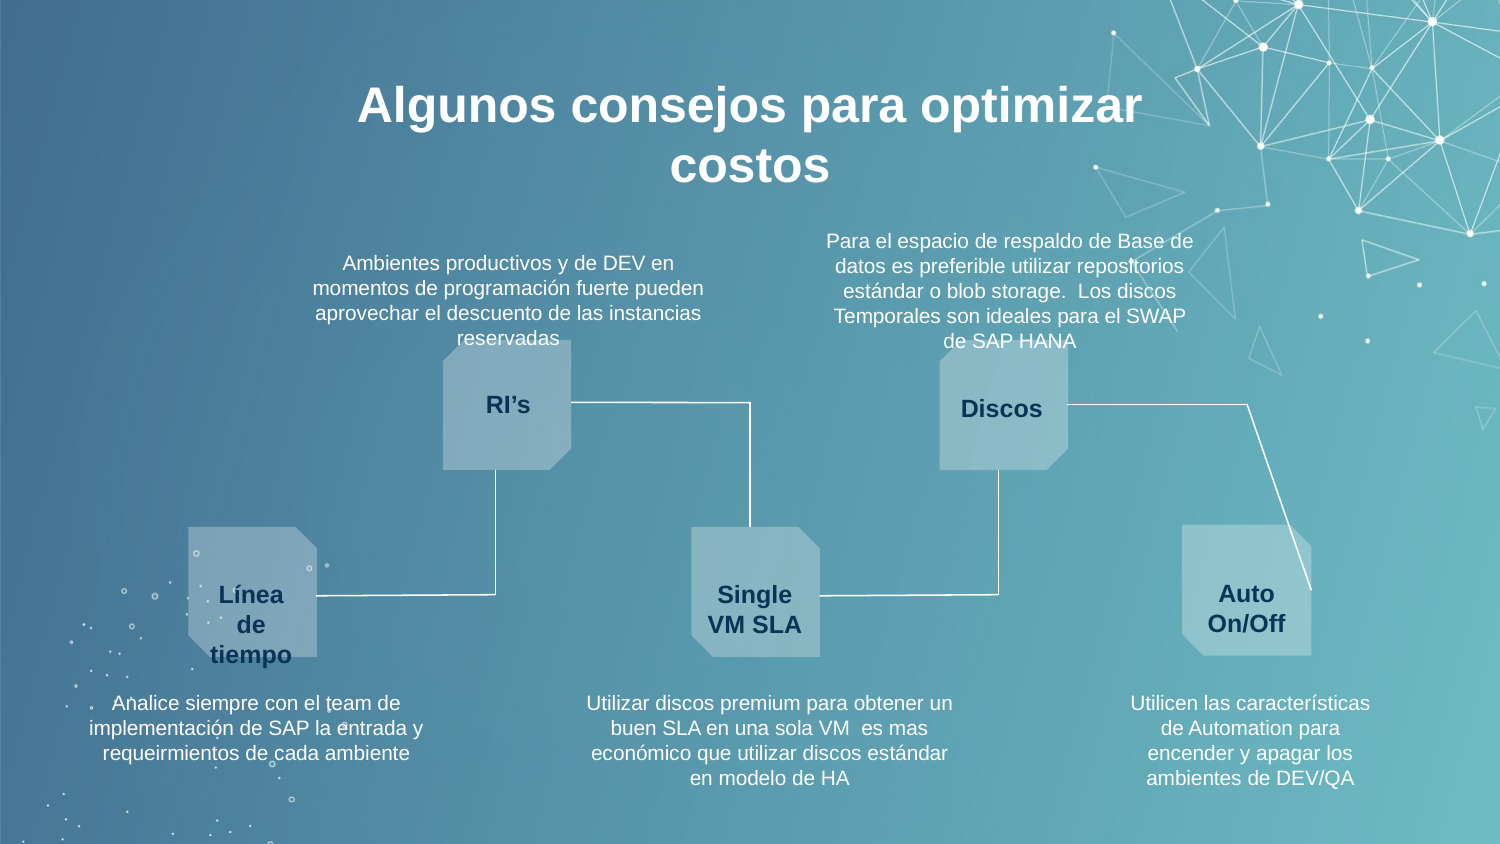

# Algunos consejos para optimizar costos
Para el espacio de respaldo de Base de datos es preferible utilizar repositorios estándar o blob storage.  Los discos Temporales son ideales para el SWAP de SAP HANA
Ambientes productivos y de DEV en momentos de programación fuerte pueden aprovechar el descuento de las instancias reservadas

RI’s
Discos

Auto On/Off
Línea de tiempo
Single VM SLA
Analice siempre con el team de implementación de SAP la entrada y requeirmientos de cada ambiente
Utilizar discos premium para obtener un buen SLA en una sola VM  es mas económico que utilizar discos estándar en modelo de HA
Utilicen las características de Automation para encender y apagar los ambientes de DEV/QA